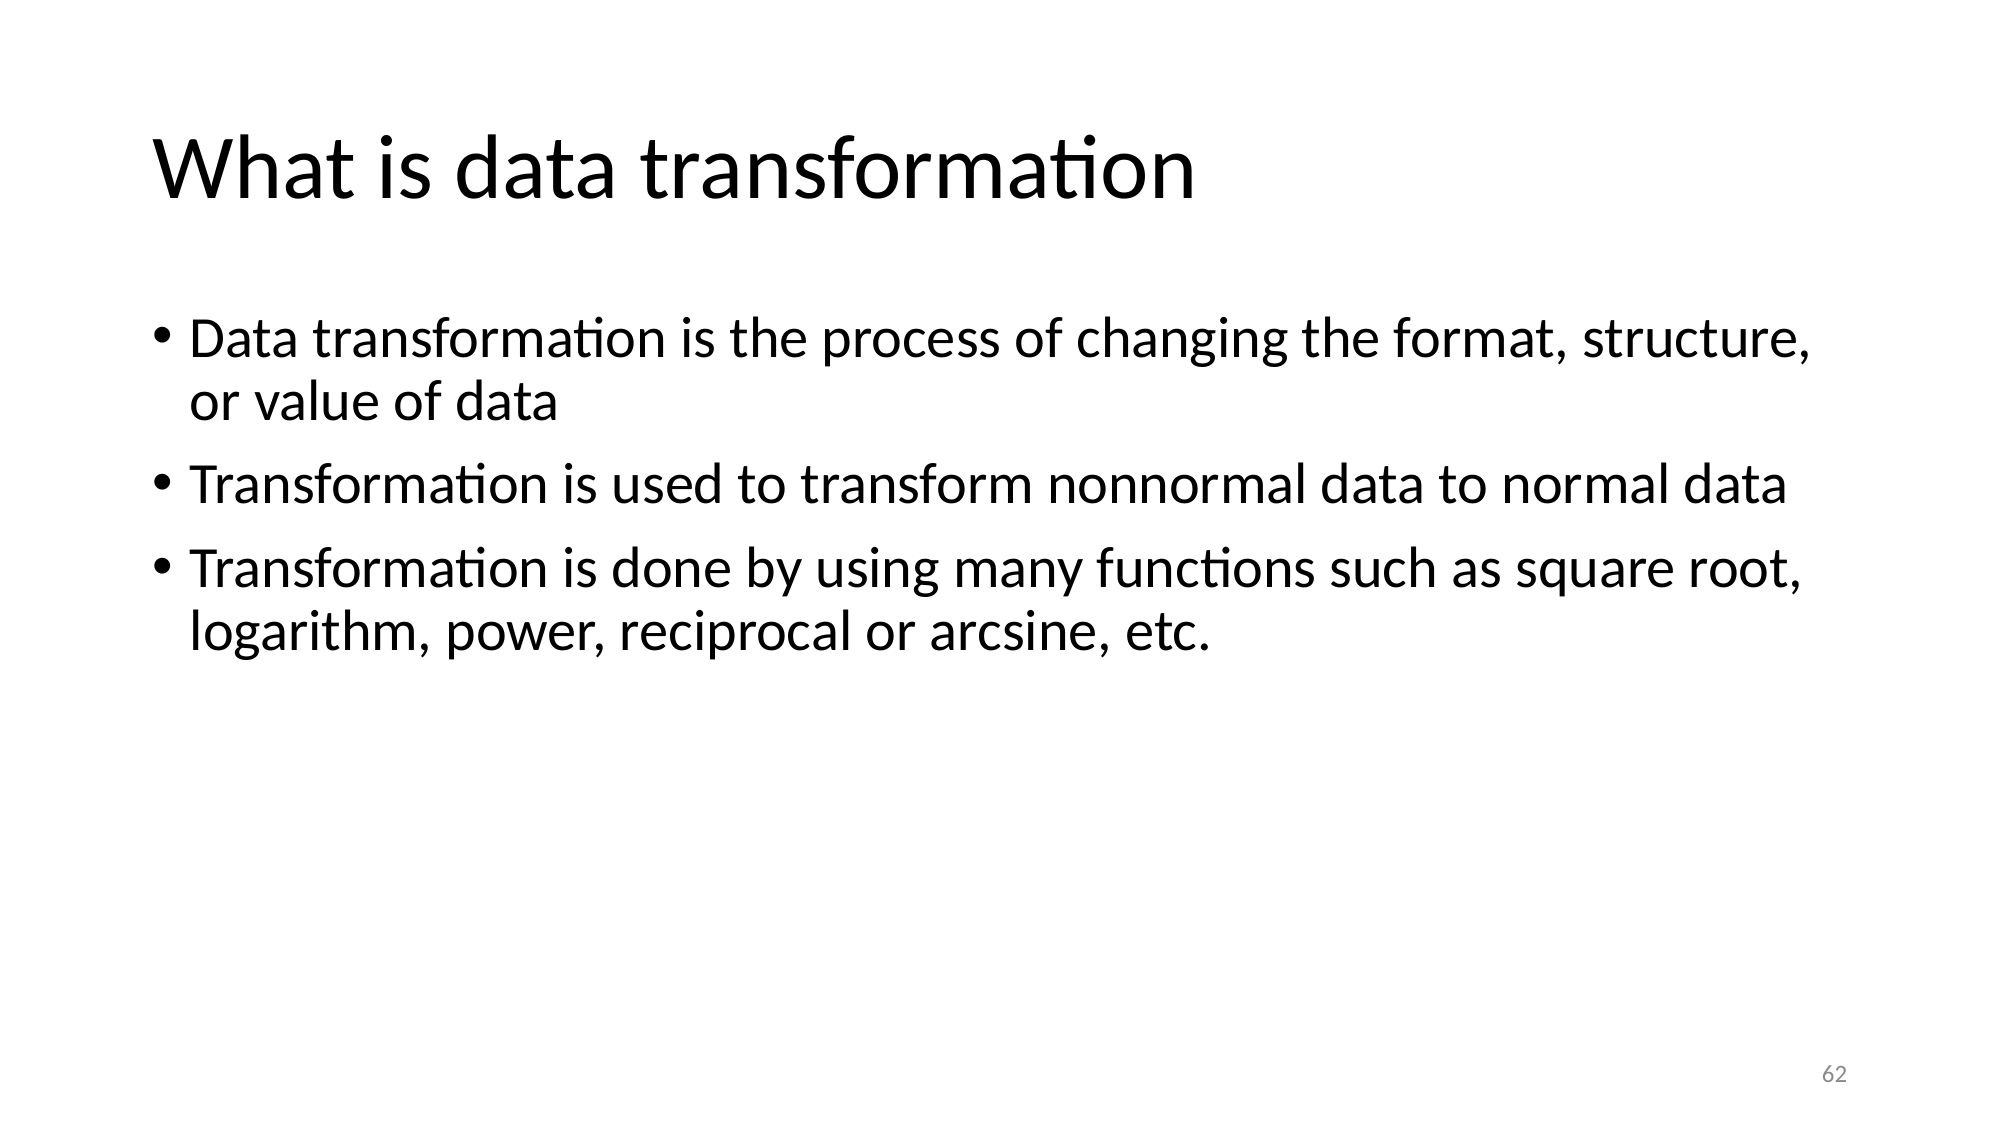

# What is data transformation
Data transformation is the process of changing the format, structure, or value of data
Transformation is used to transform nonnormal data to normal data
Transformation is done by using many functions such as square root, logarithm, power, reciprocal or arcsine, etc.
62